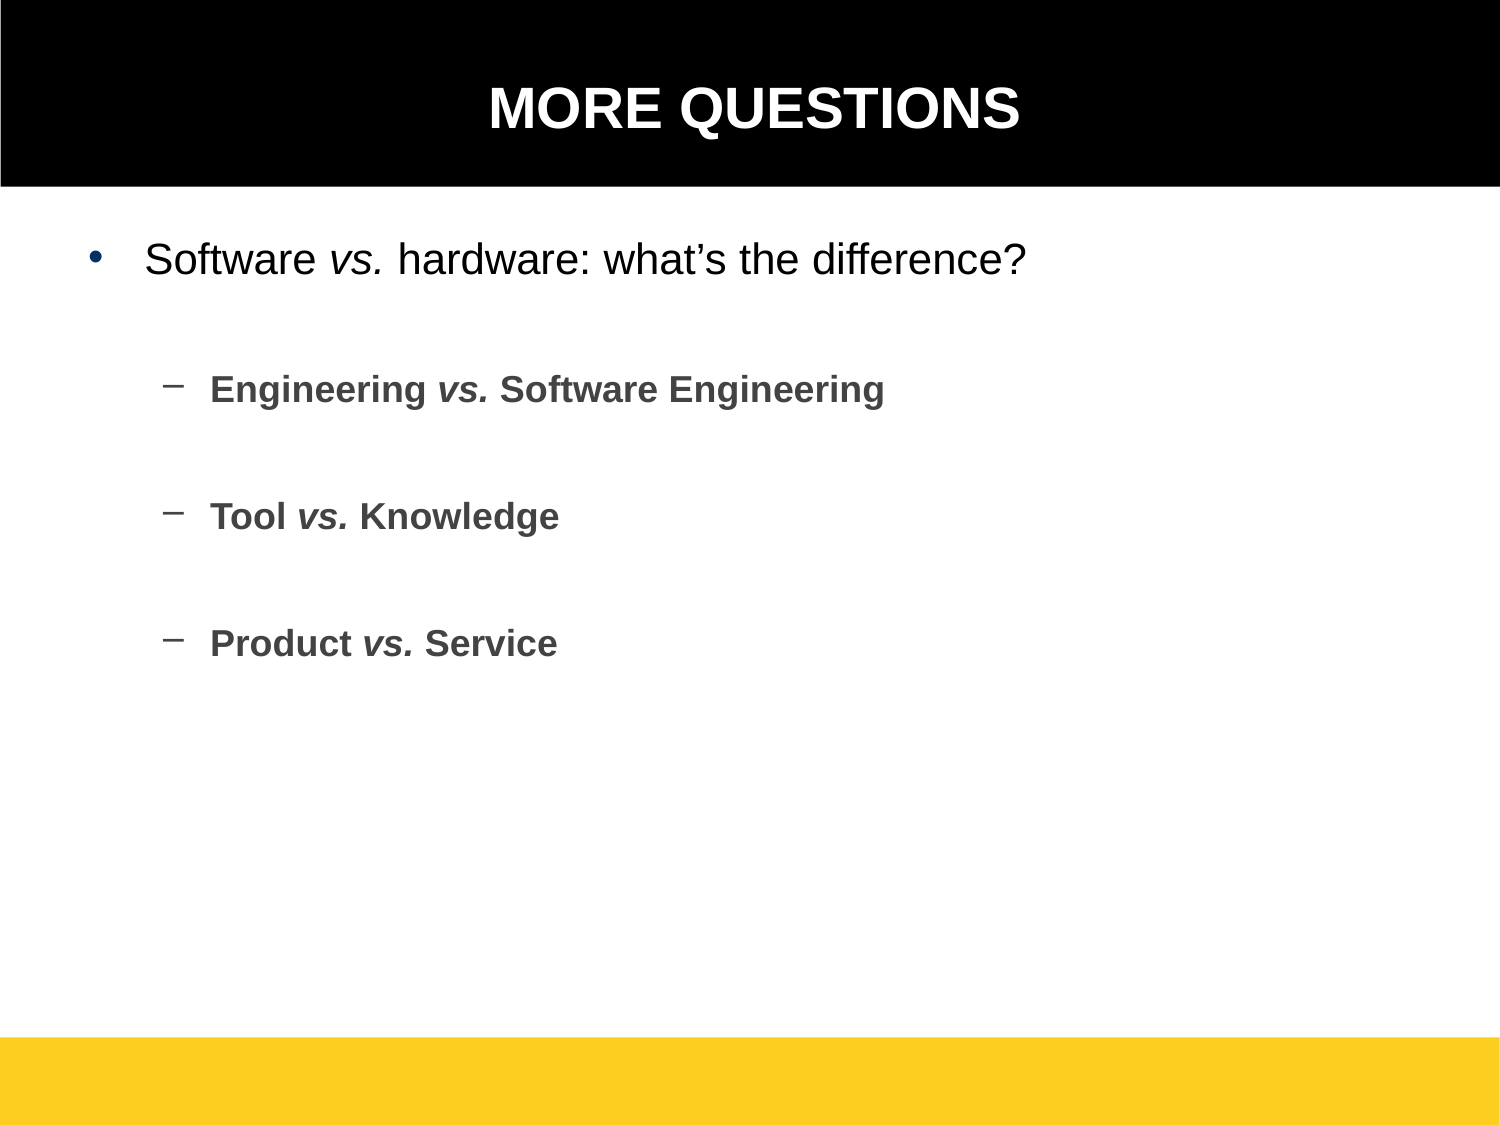

# More Questions
Software vs. hardware: what’s the difference?

Engineering vs. Software Engineering

Tool vs. Knowledge

Product vs. Service